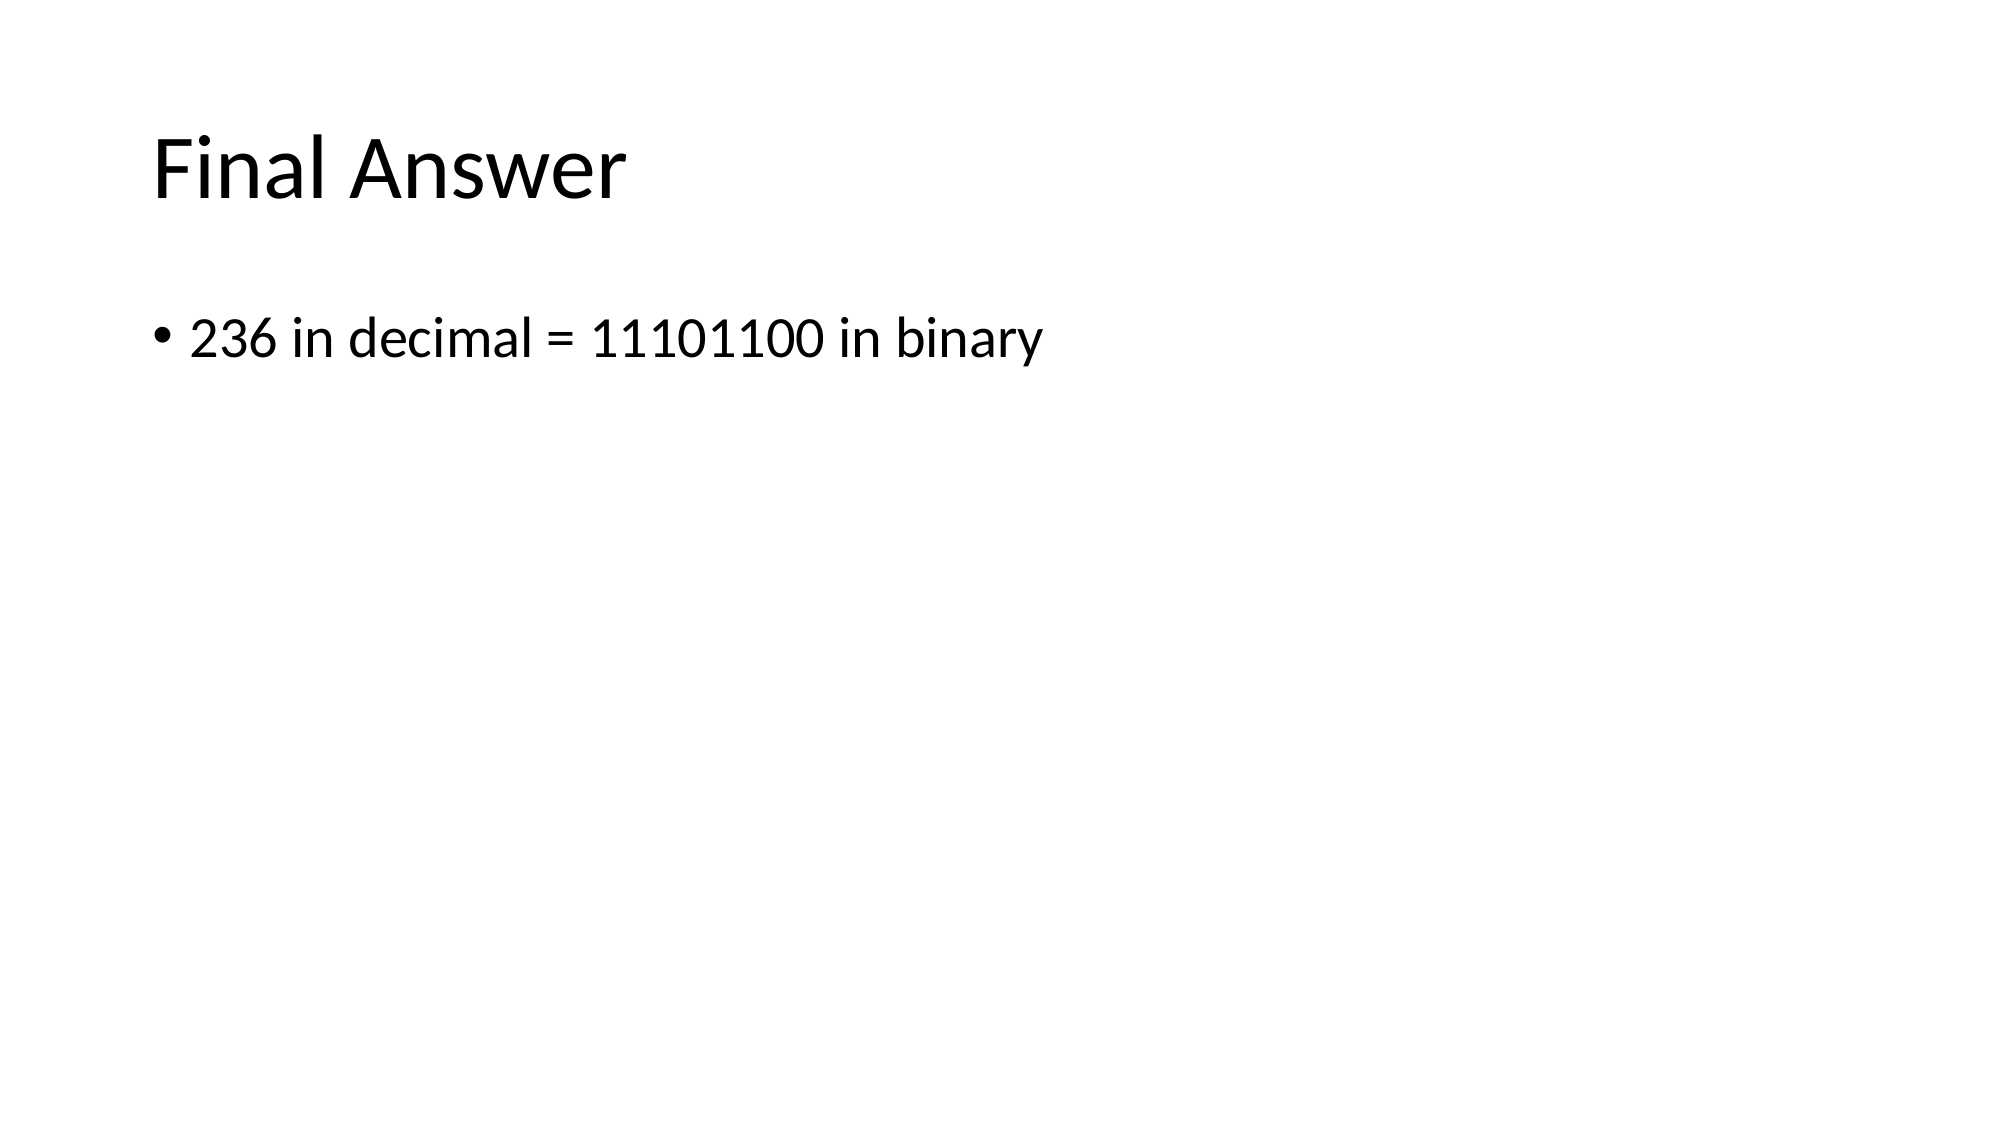

# Final Answer
236 in decimal = 11101100 in binary